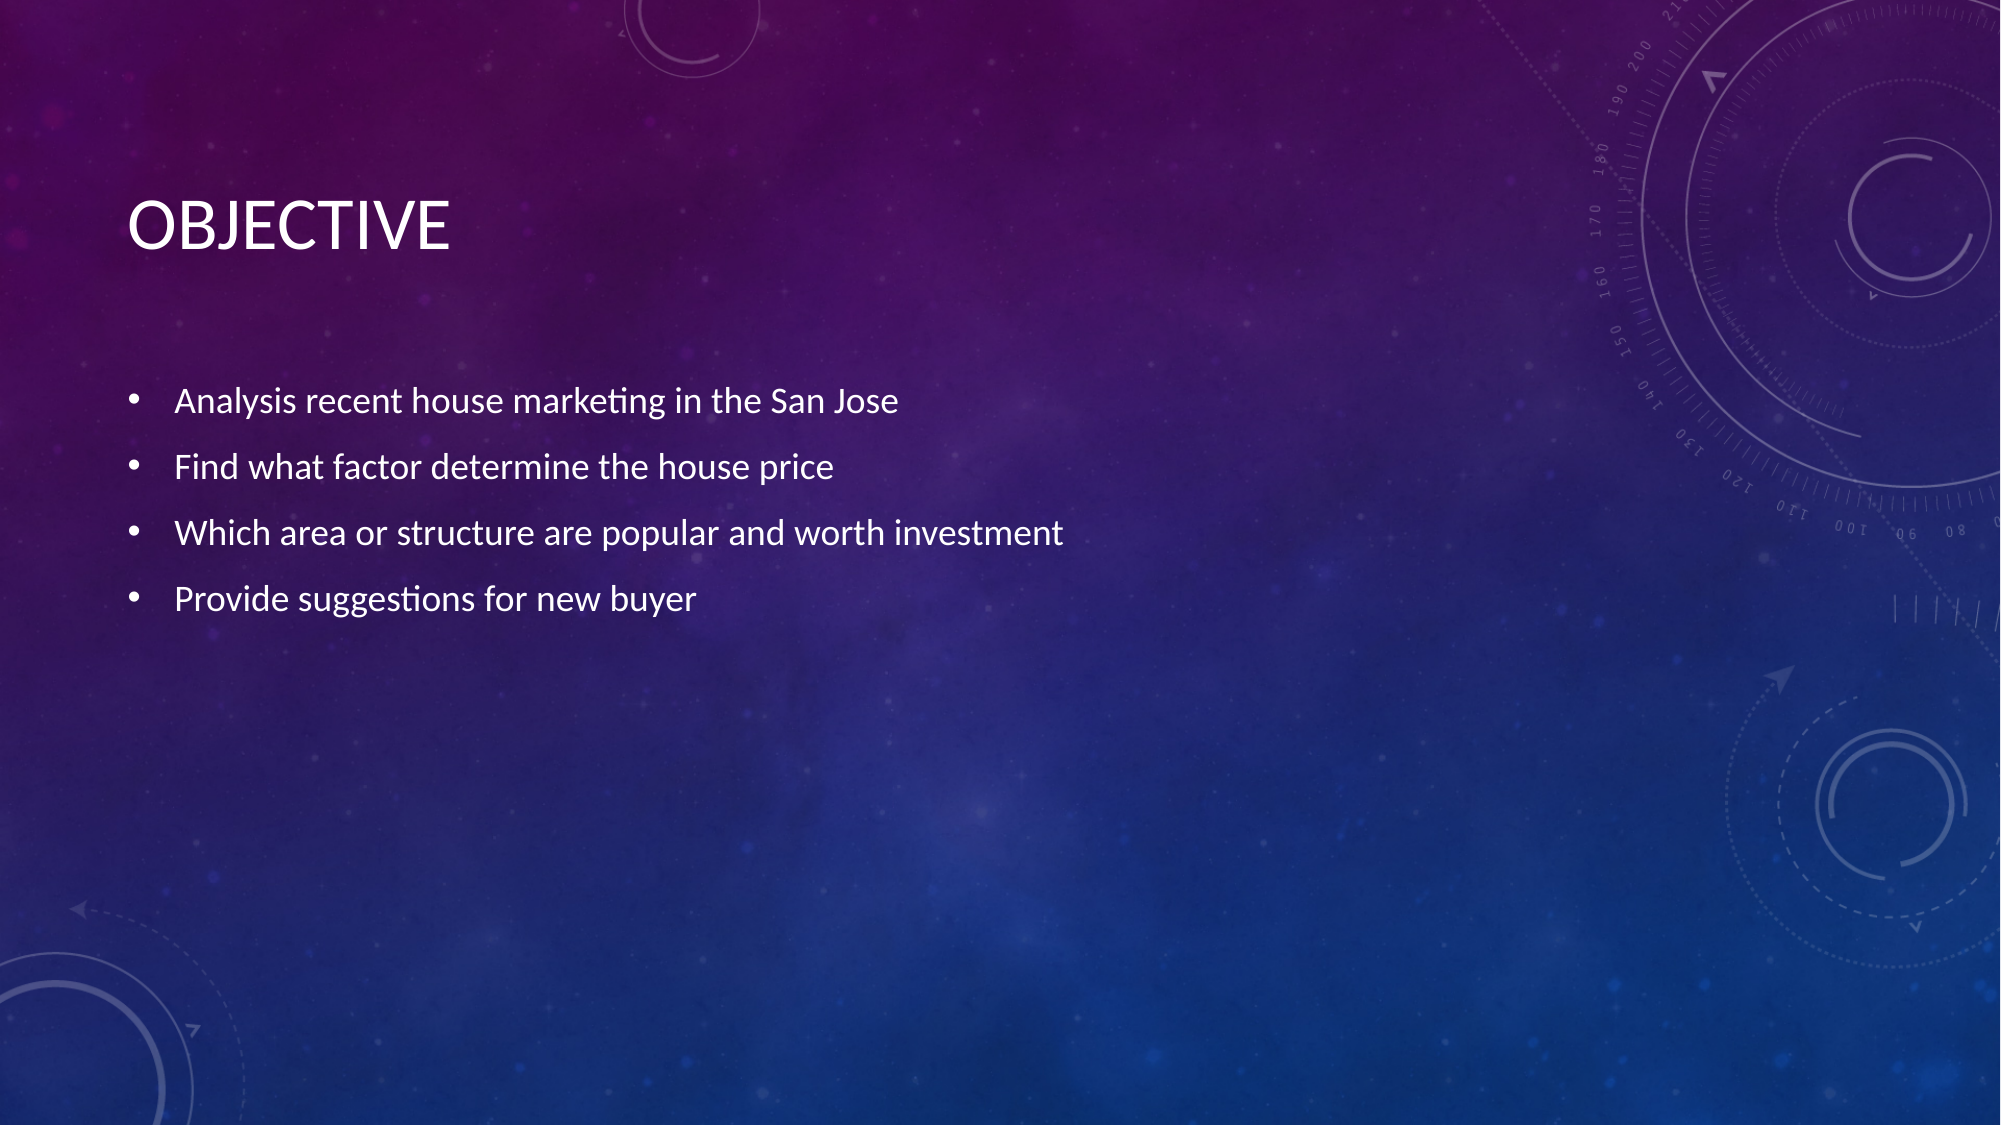

# Objective
Analysis recent house marketing in the San Jose
Find what factor determine the house price
Which area or structure are popular and worth investment
Provide suggestions for new buyer